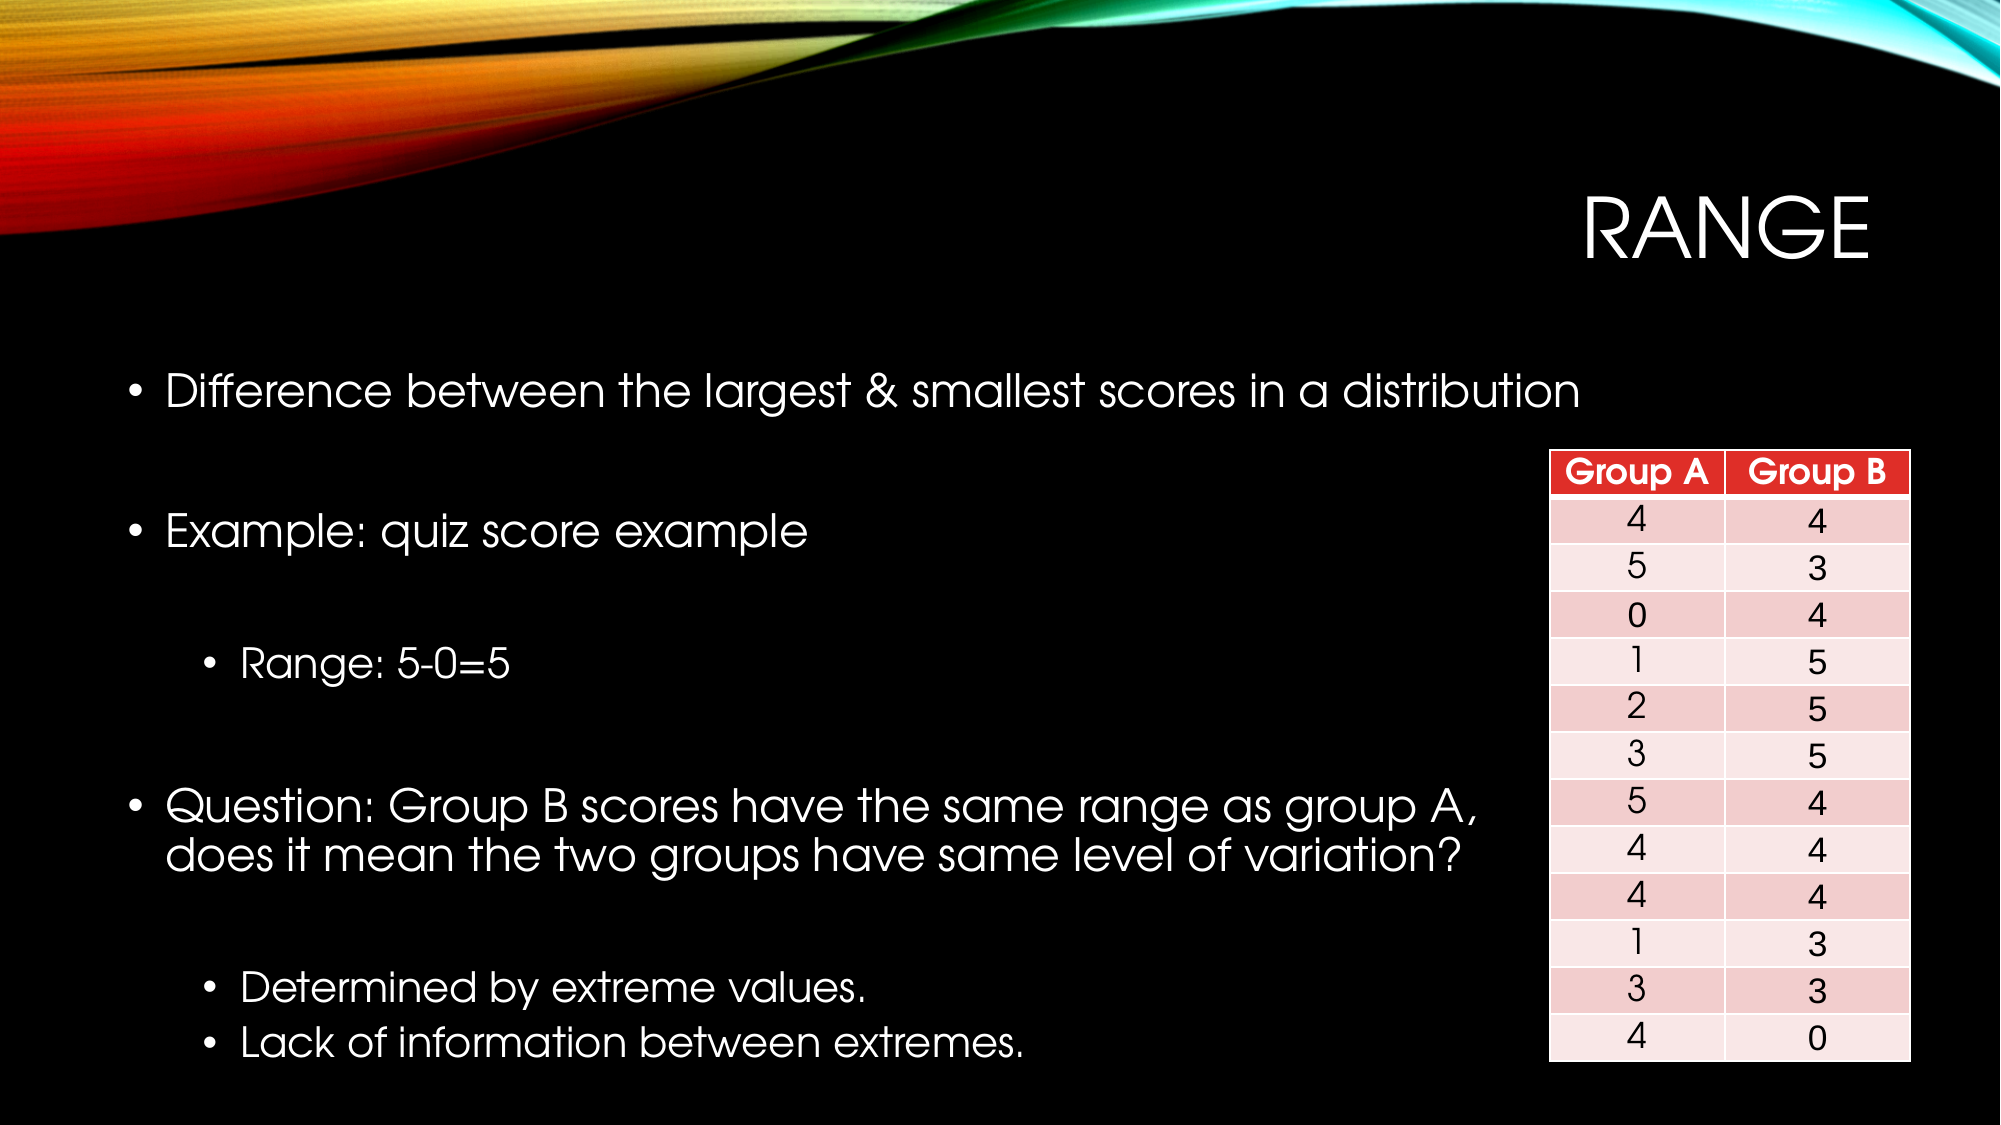

# range
Difference between the largest & smallest scores in a distribution

Example: quiz score example

Range: 5-0=5

Question: Group B scores have the same range as group A,
does it mean the two groups have same level of variation?

Determined by extreme values.
Lack of information between extremes.
| Group A | Group B |
| --- | --- |
| 4 | 4 |
| 5 | 3 |
| 0 | 4 |
| 1 | 5 |
| 2 | 5 |
| 3 | 5 |
| 5 | 4 |
| 4 | 4 |
| 4 | 4 |
| 1 | 3 |
| 3 | 3 |
| 4 | 0 |